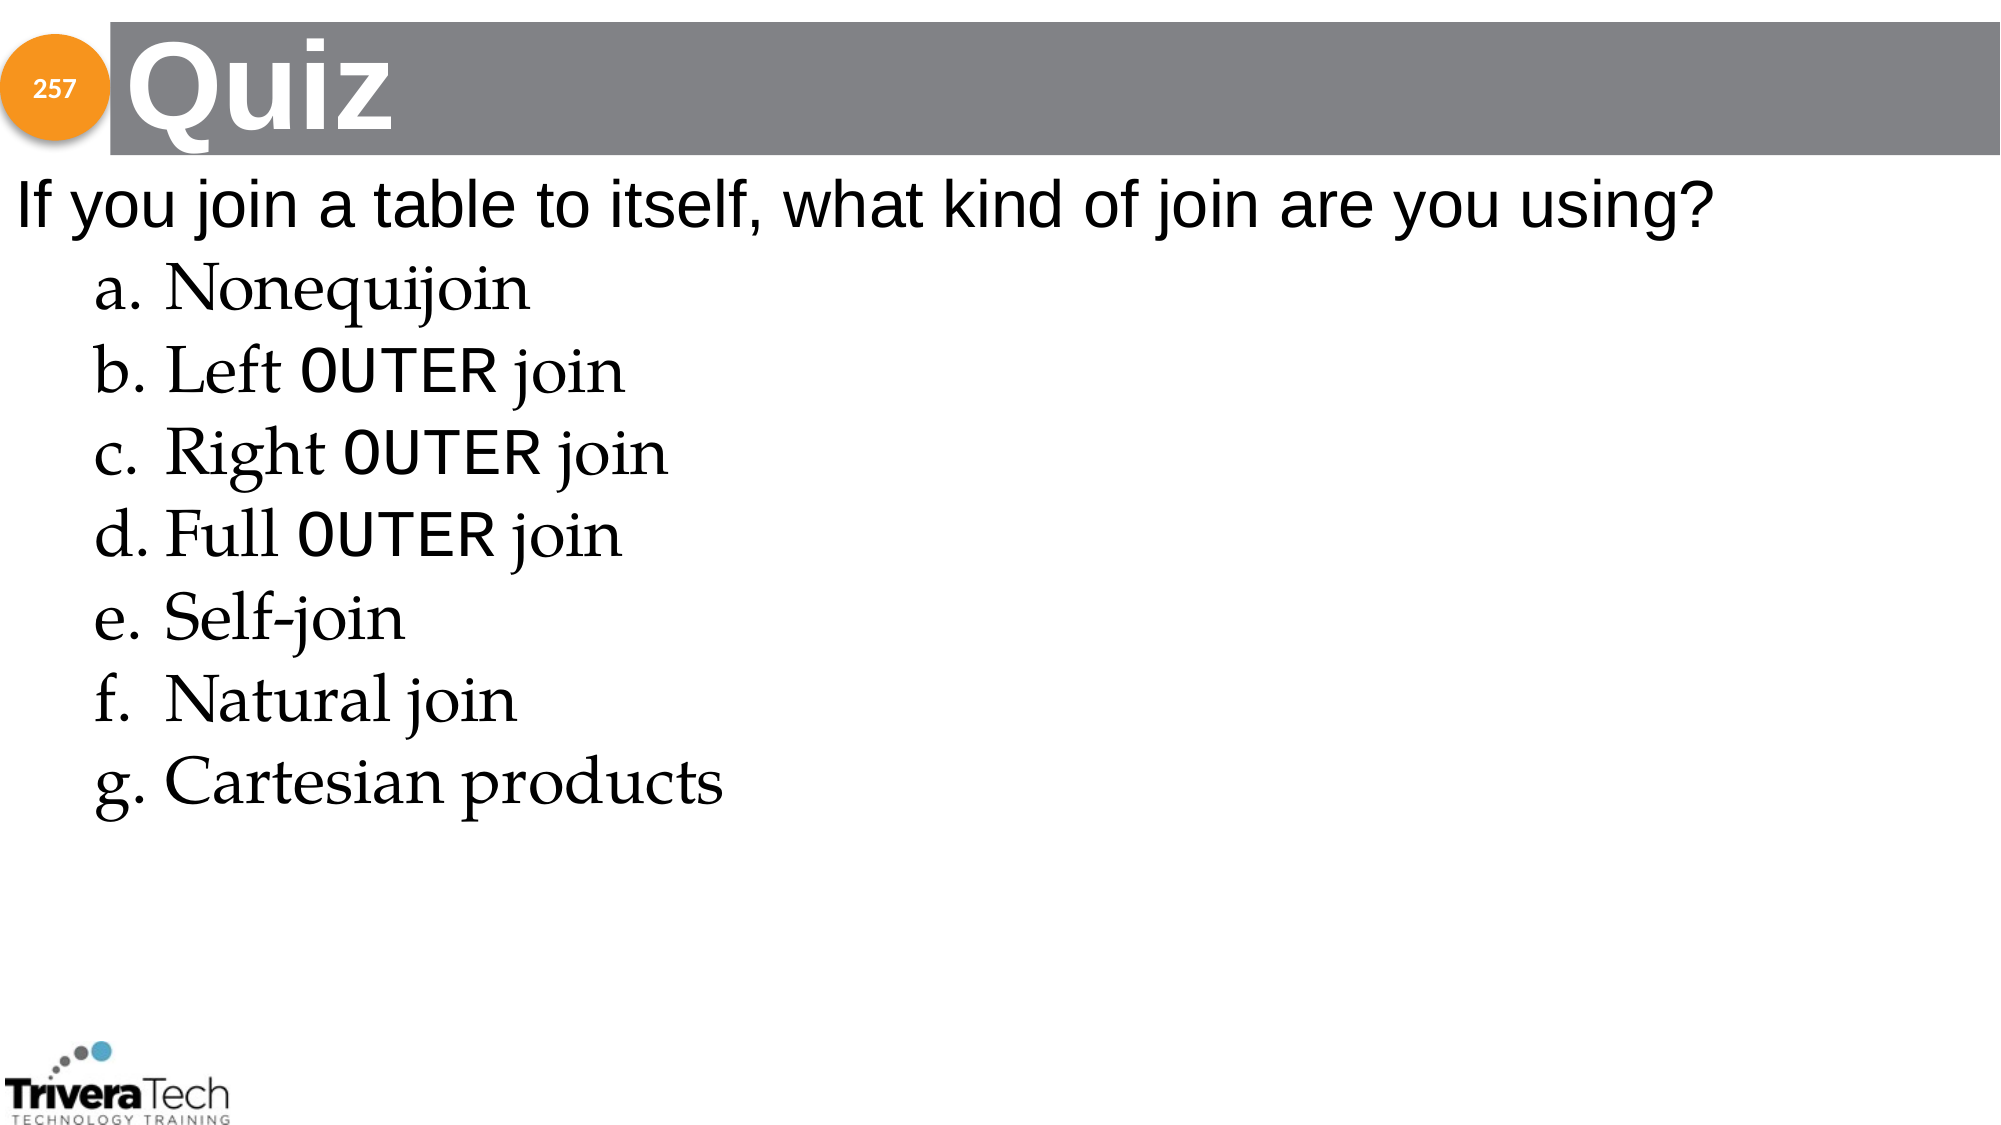

# Quiz
257
If you join a table to itself, what kind of join are you using?
Nonequijoin
Left OUTER join
Right OUTER join
Full OUTER join
Self-join
Natural join
Cartesian products